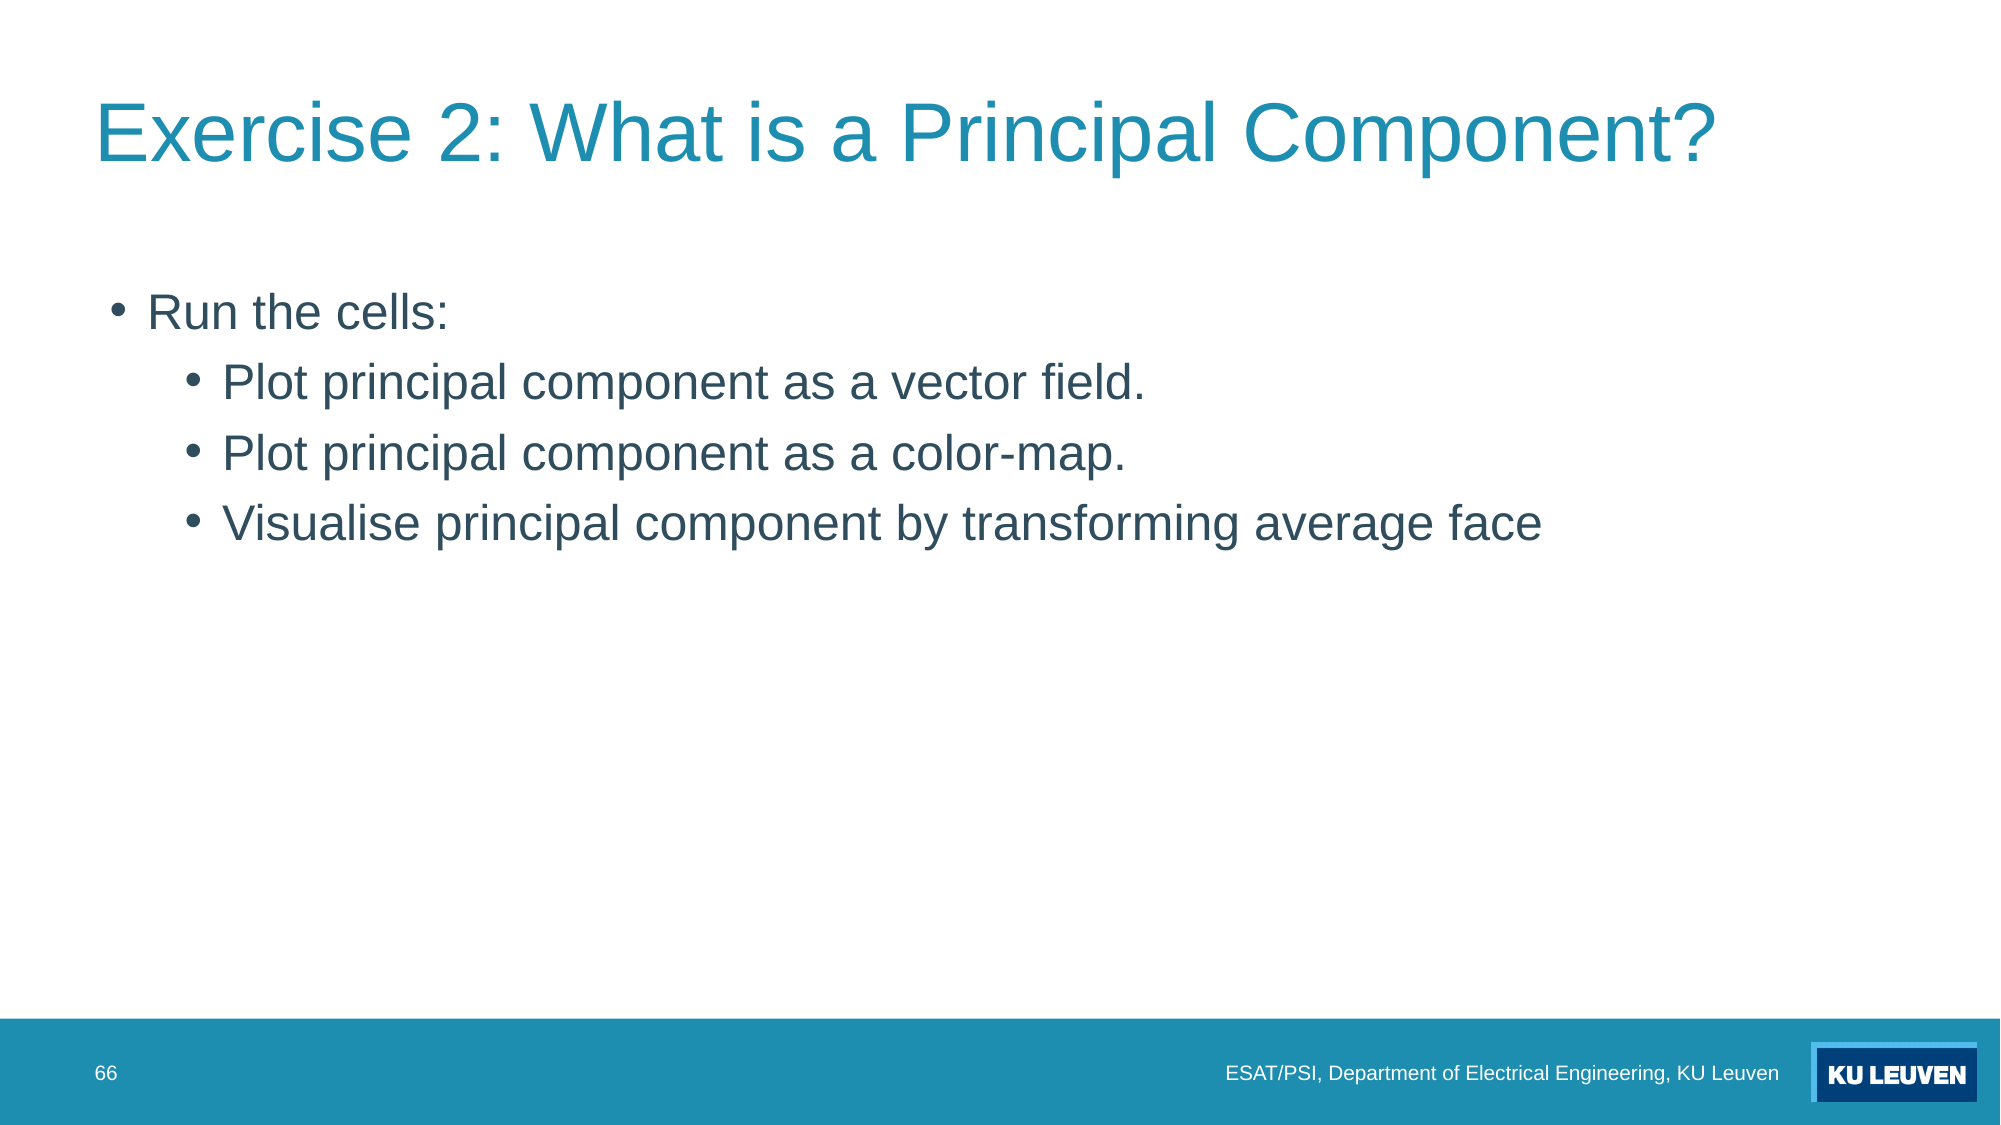

# Exercise 2: What is a Principal Component?
Run the cells:
Plot principal component as a vector field.
Plot principal component as a color-map.
Visualise principal component by transforming average face

66
ESAT/PSI, Department of Electrical Engineering, KU Leuven